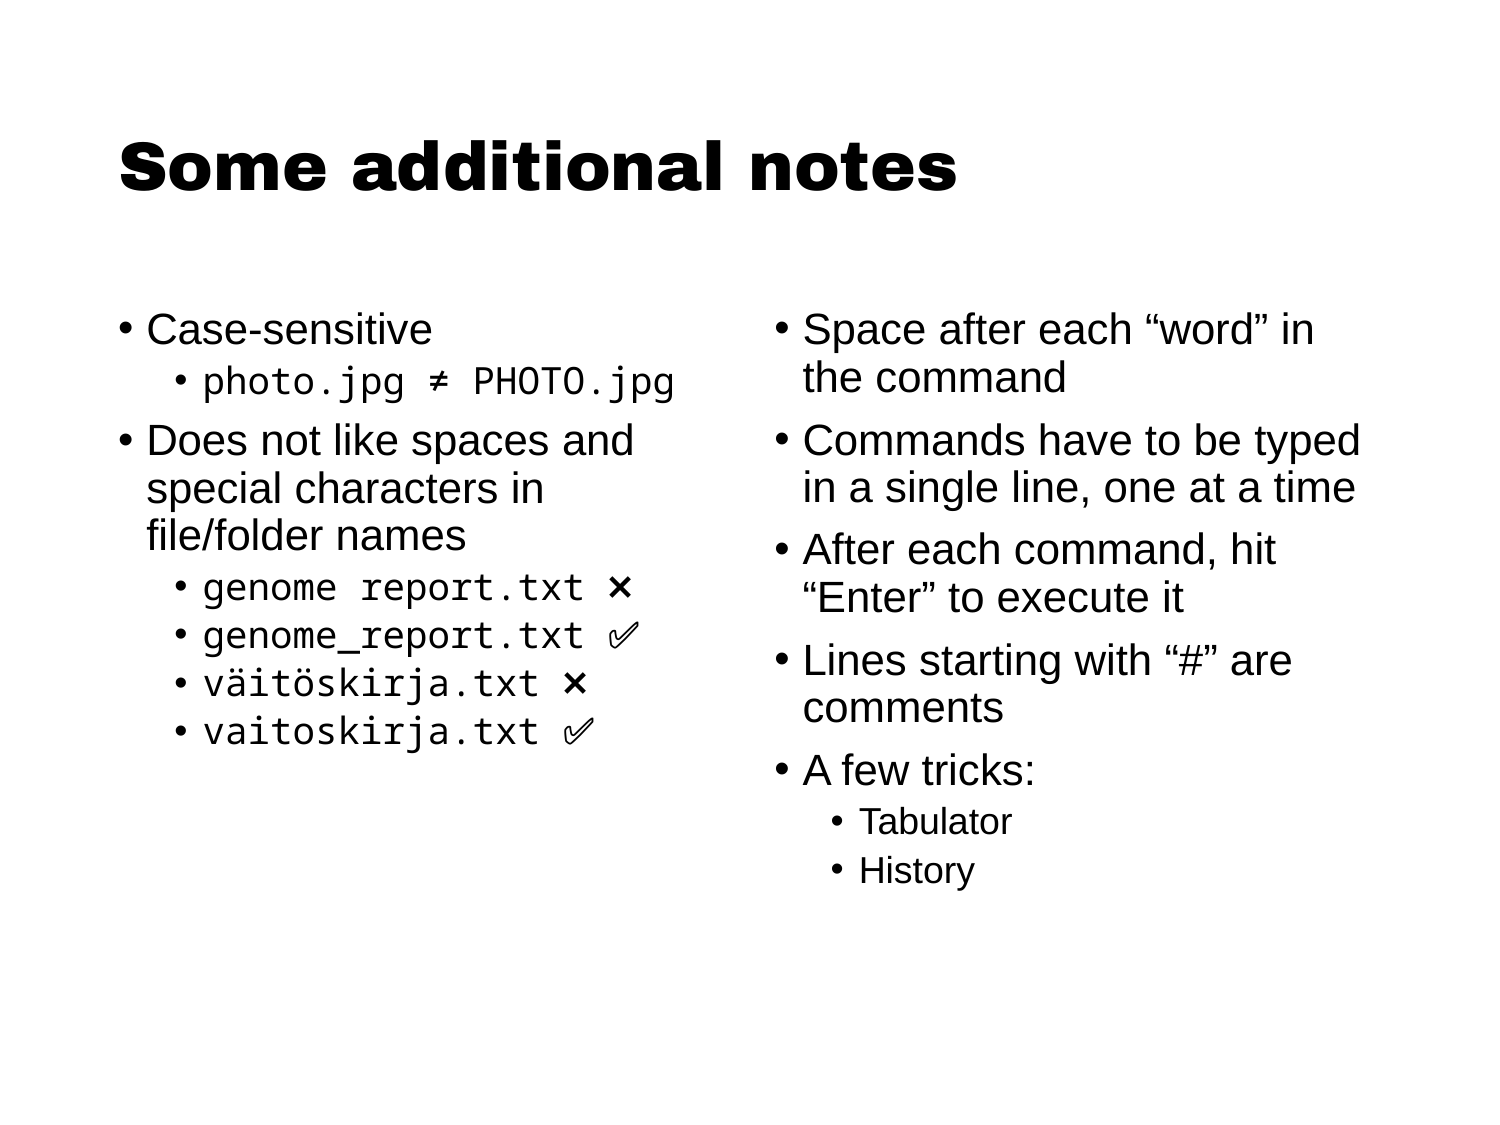

# Some additional notes
Case-sensitive
photo.jpg ≠ PHOTO.jpg
Does not like spaces and special characters in file/folder names
genome report.txt ❌
genome_report.txt ✅
väitöskirja.txt ❌
vaitoskirja.txt ✅

Space after each “word” in the command
Commands have to be typed in a single line, one at a time
After each command, hit “Enter” to execute it
Lines starting with “#” are comments
A few tricks:
Tabulator
History